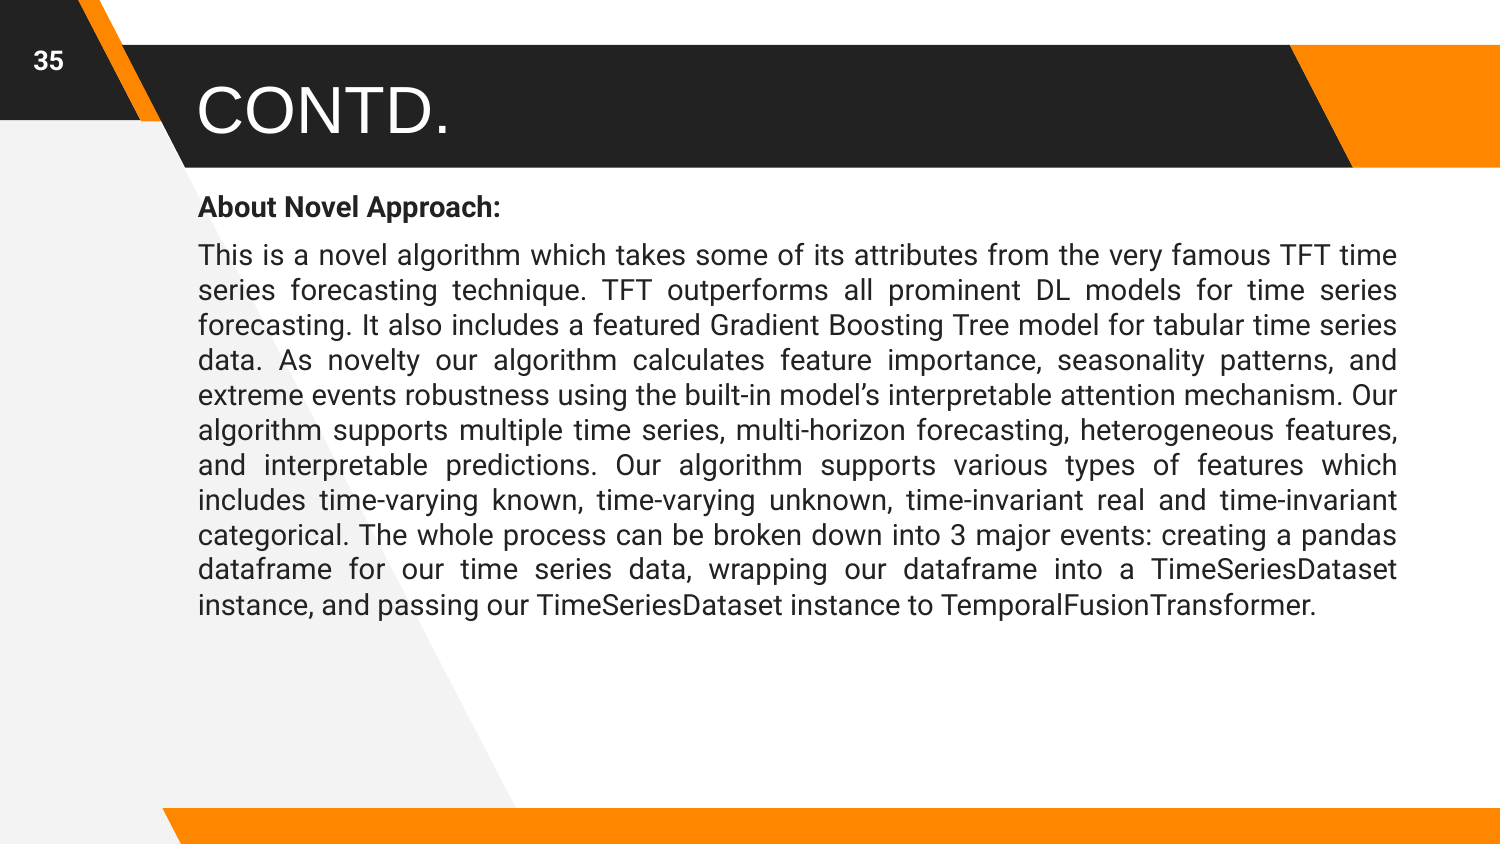

35
# CONTD.
About Novel Approach:
This is a novel algorithm which takes some of its attributes from the very famous TFT time series forecasting technique. TFT outperforms all prominent DL models for time series forecasting. It also includes a featured Gradient Boosting Tree model for tabular time series data. As novelty our algorithm calculates feature importance, seasonality patterns, and extreme events robustness using the built-in model’s interpretable attention mechanism. Our algorithm supports multiple time series, multi-horizon forecasting, heterogeneous features, and interpretable predictions. Our algorithm supports various types of features which includes time-varying known, time-varying unknown, time-invariant real and time-invariant categorical. The whole process can be broken down into 3 major events: creating a pandas dataframe for our time series data, wrapping our dataframe into a TimeSeriesDataset instance, and passing our TimeSeriesDataset instance to TemporalFusionTransformer.